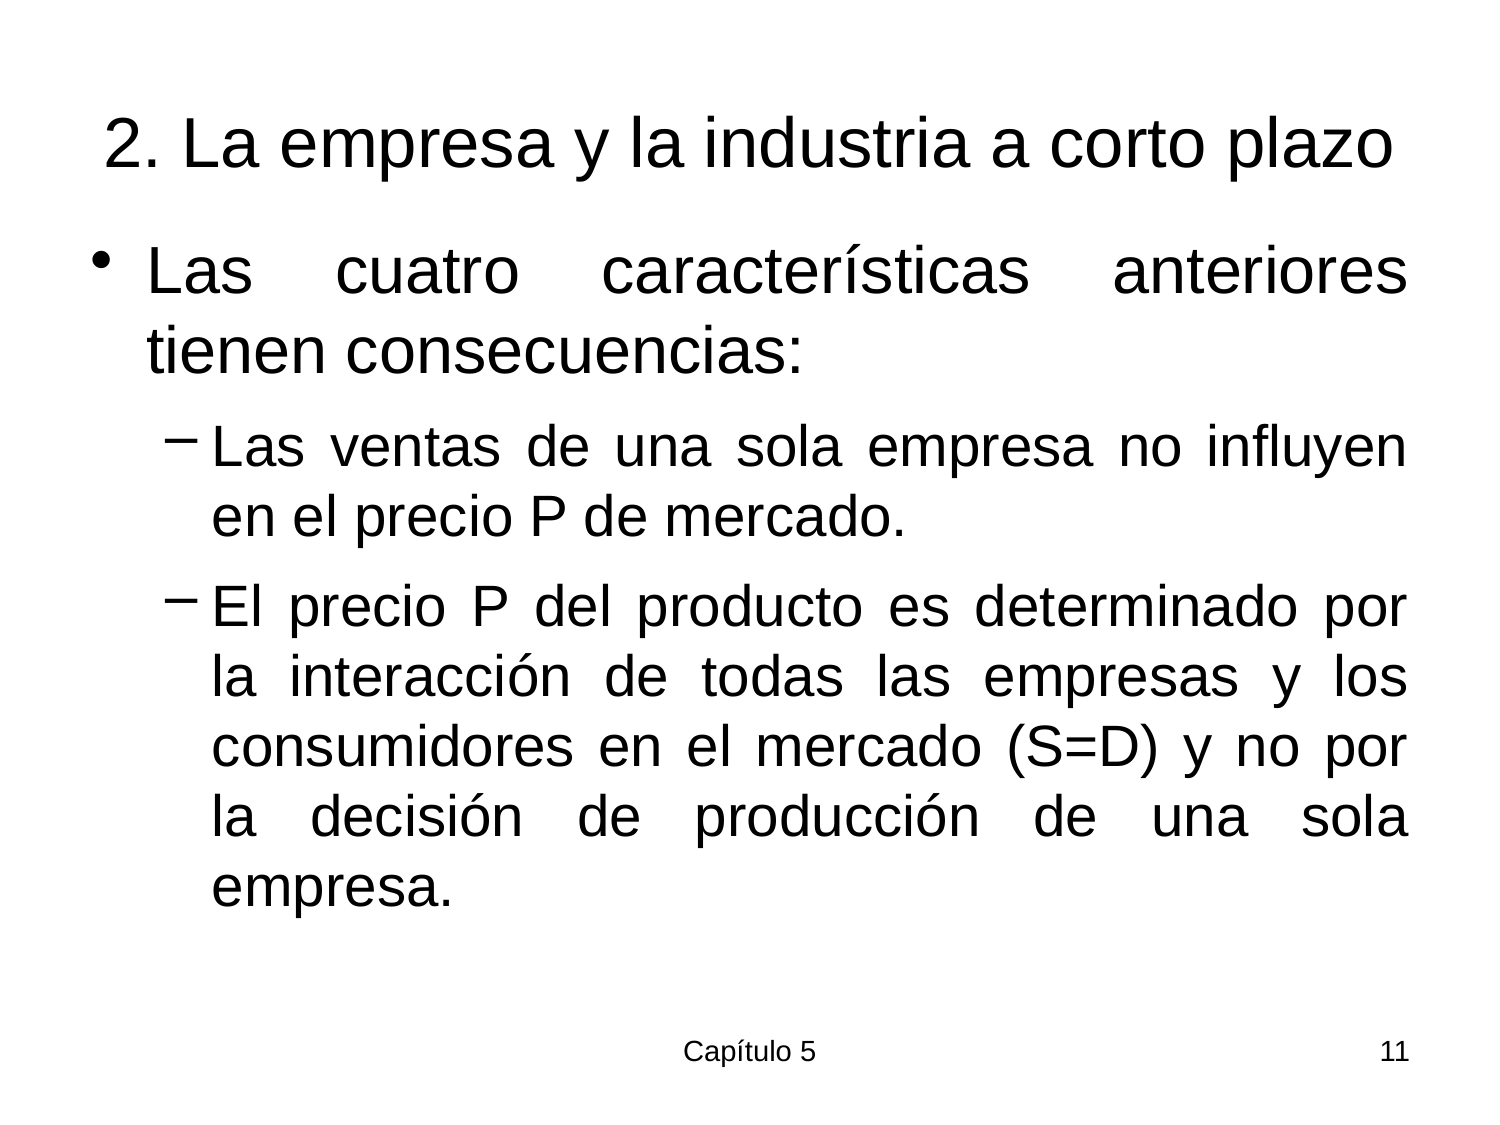

# 2. La empresa y la industria a corto plazo
Las cuatro características anteriores tienen consecuencias:
Las ventas de una sola empresa no influyen en el precio P de mercado.
El precio P del producto es determinado por la interacción de todas las empresas y los consumidores en el mercado (S=D) y no por la decisión de producción de una sola empresa.

Capítulo 5
11